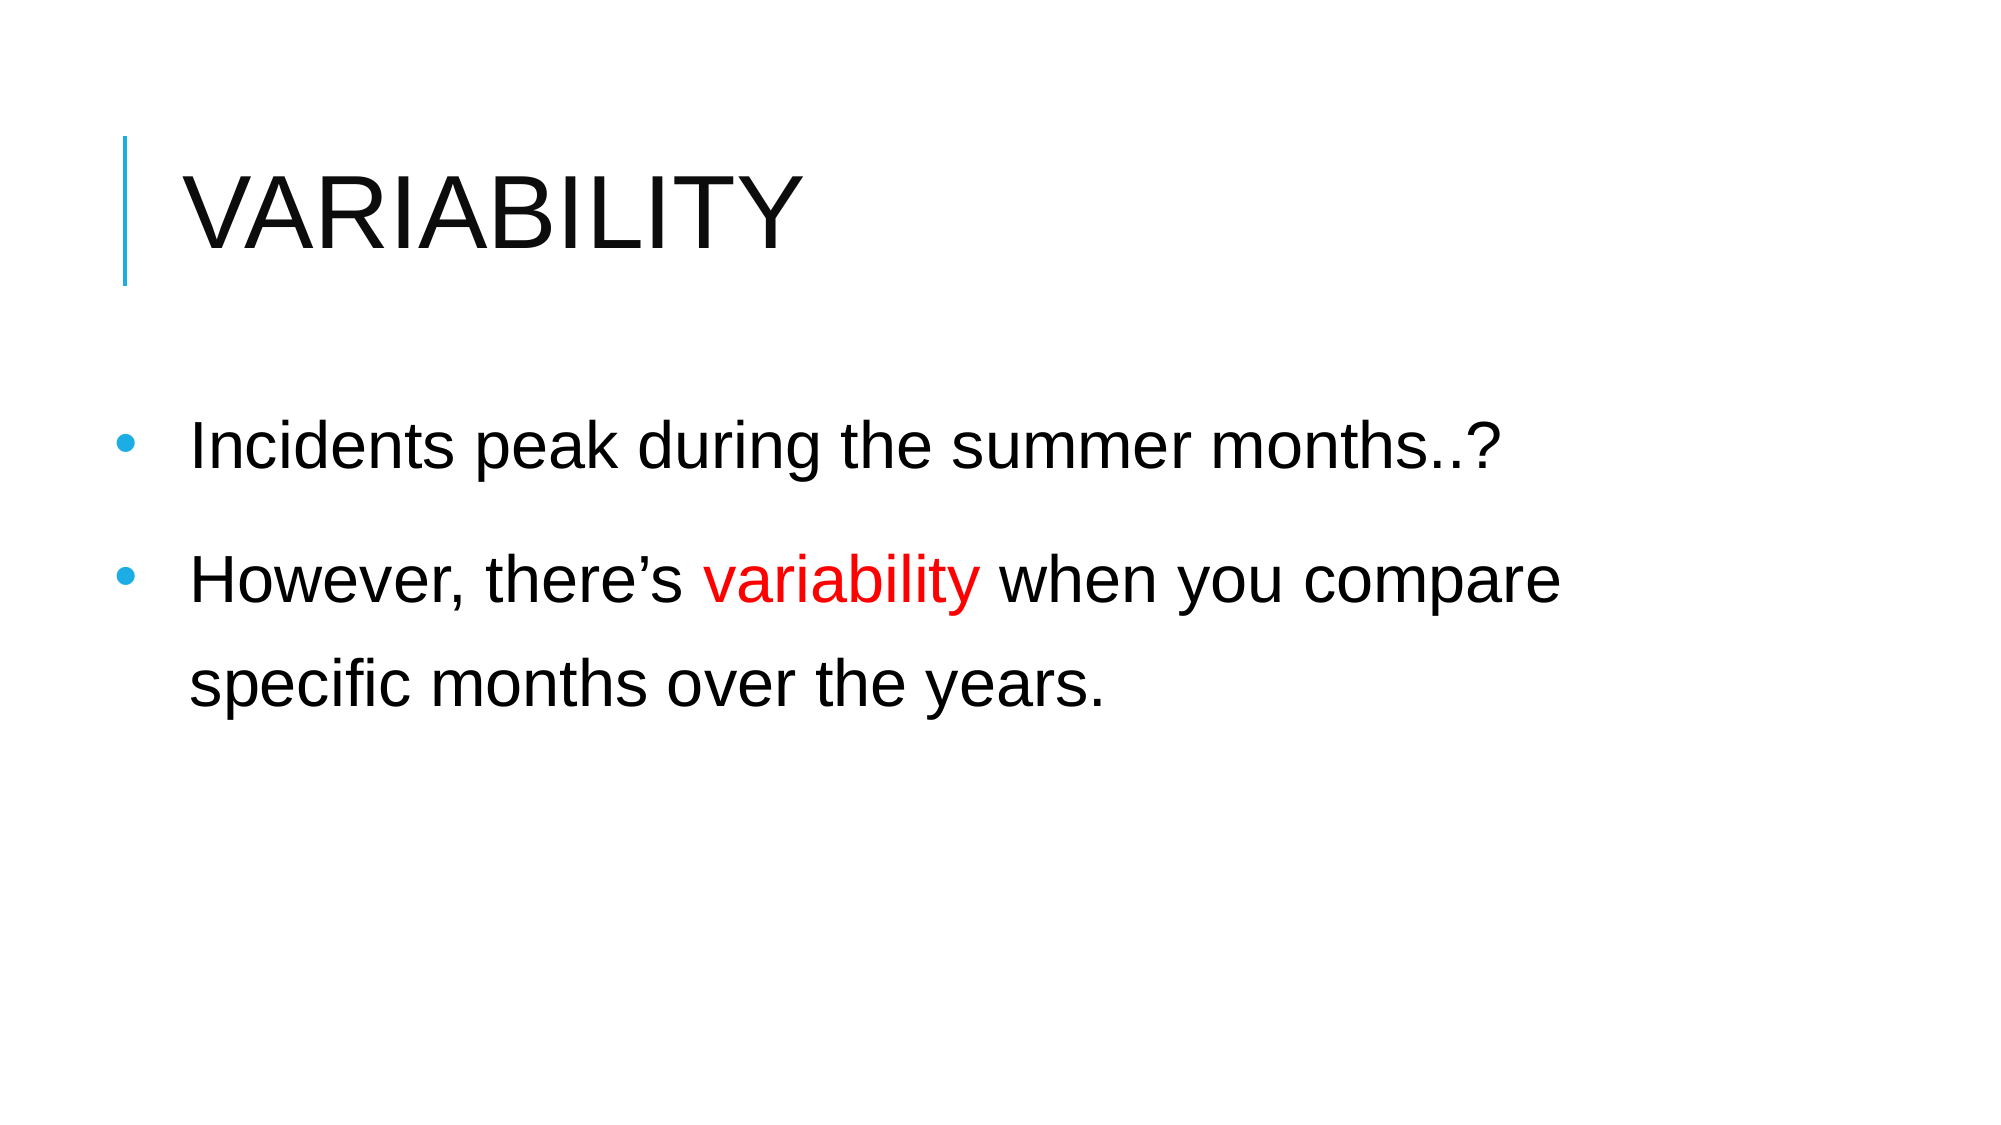

# VARIABILITY
Incidents peak during the summer months..?
However, there’s variability when you compare specific months over the years.